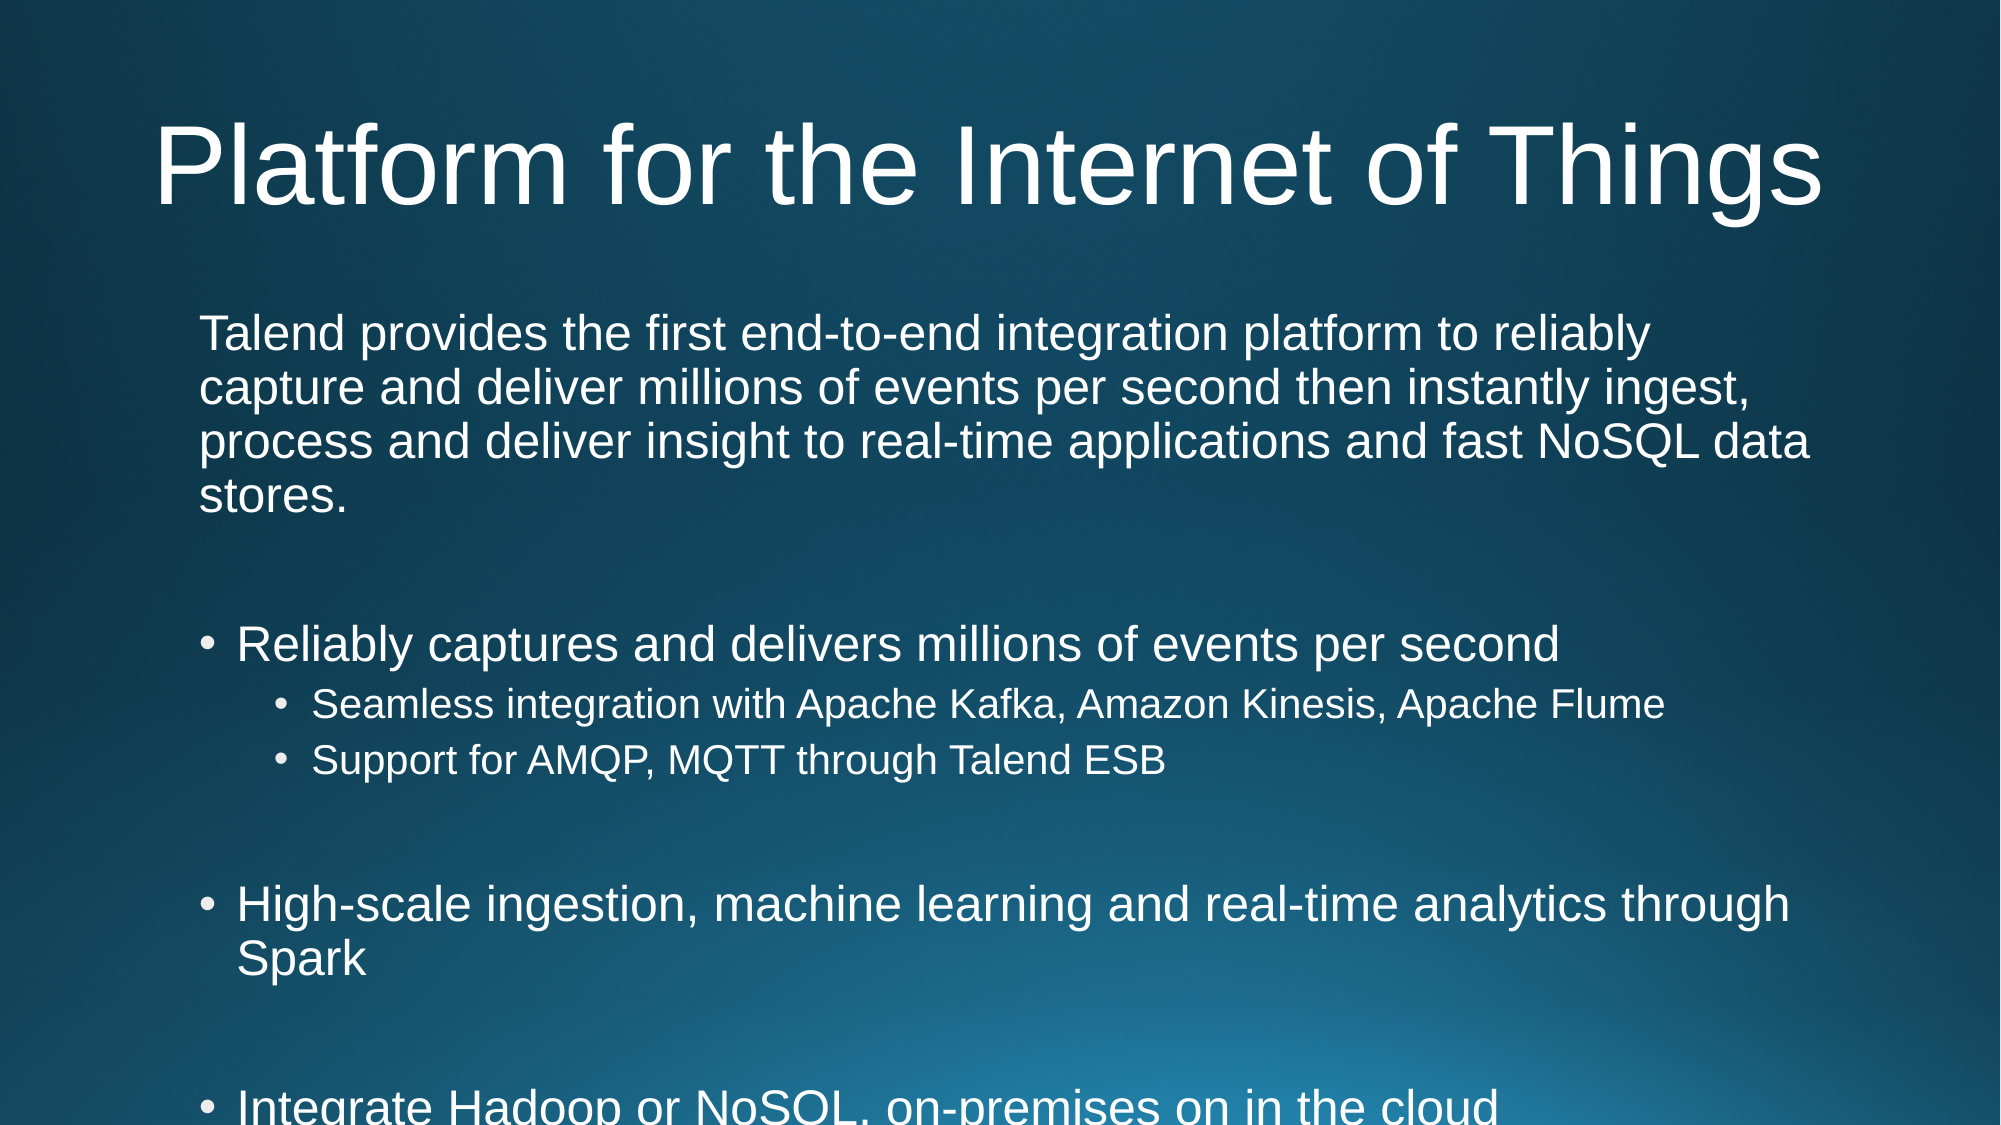

# Platform for the Internet of Things
Talend provides the first end-to-end integration platform to reliably capture and deliver millions of events per second then instantly ingest, process and deliver insight to real-time applications and fast NoSQL data stores.

Reliably captures and delivers millions of events per second
Seamless integration with Apache Kafka, Amazon Kinesis, Apache Flume
Support for AMQP, MQTT through Talend ESB

High-scale ingestion, machine learning and real-time analytics through Spark

Integrate Hadoop or NoSQL, on-premises on in the cloud